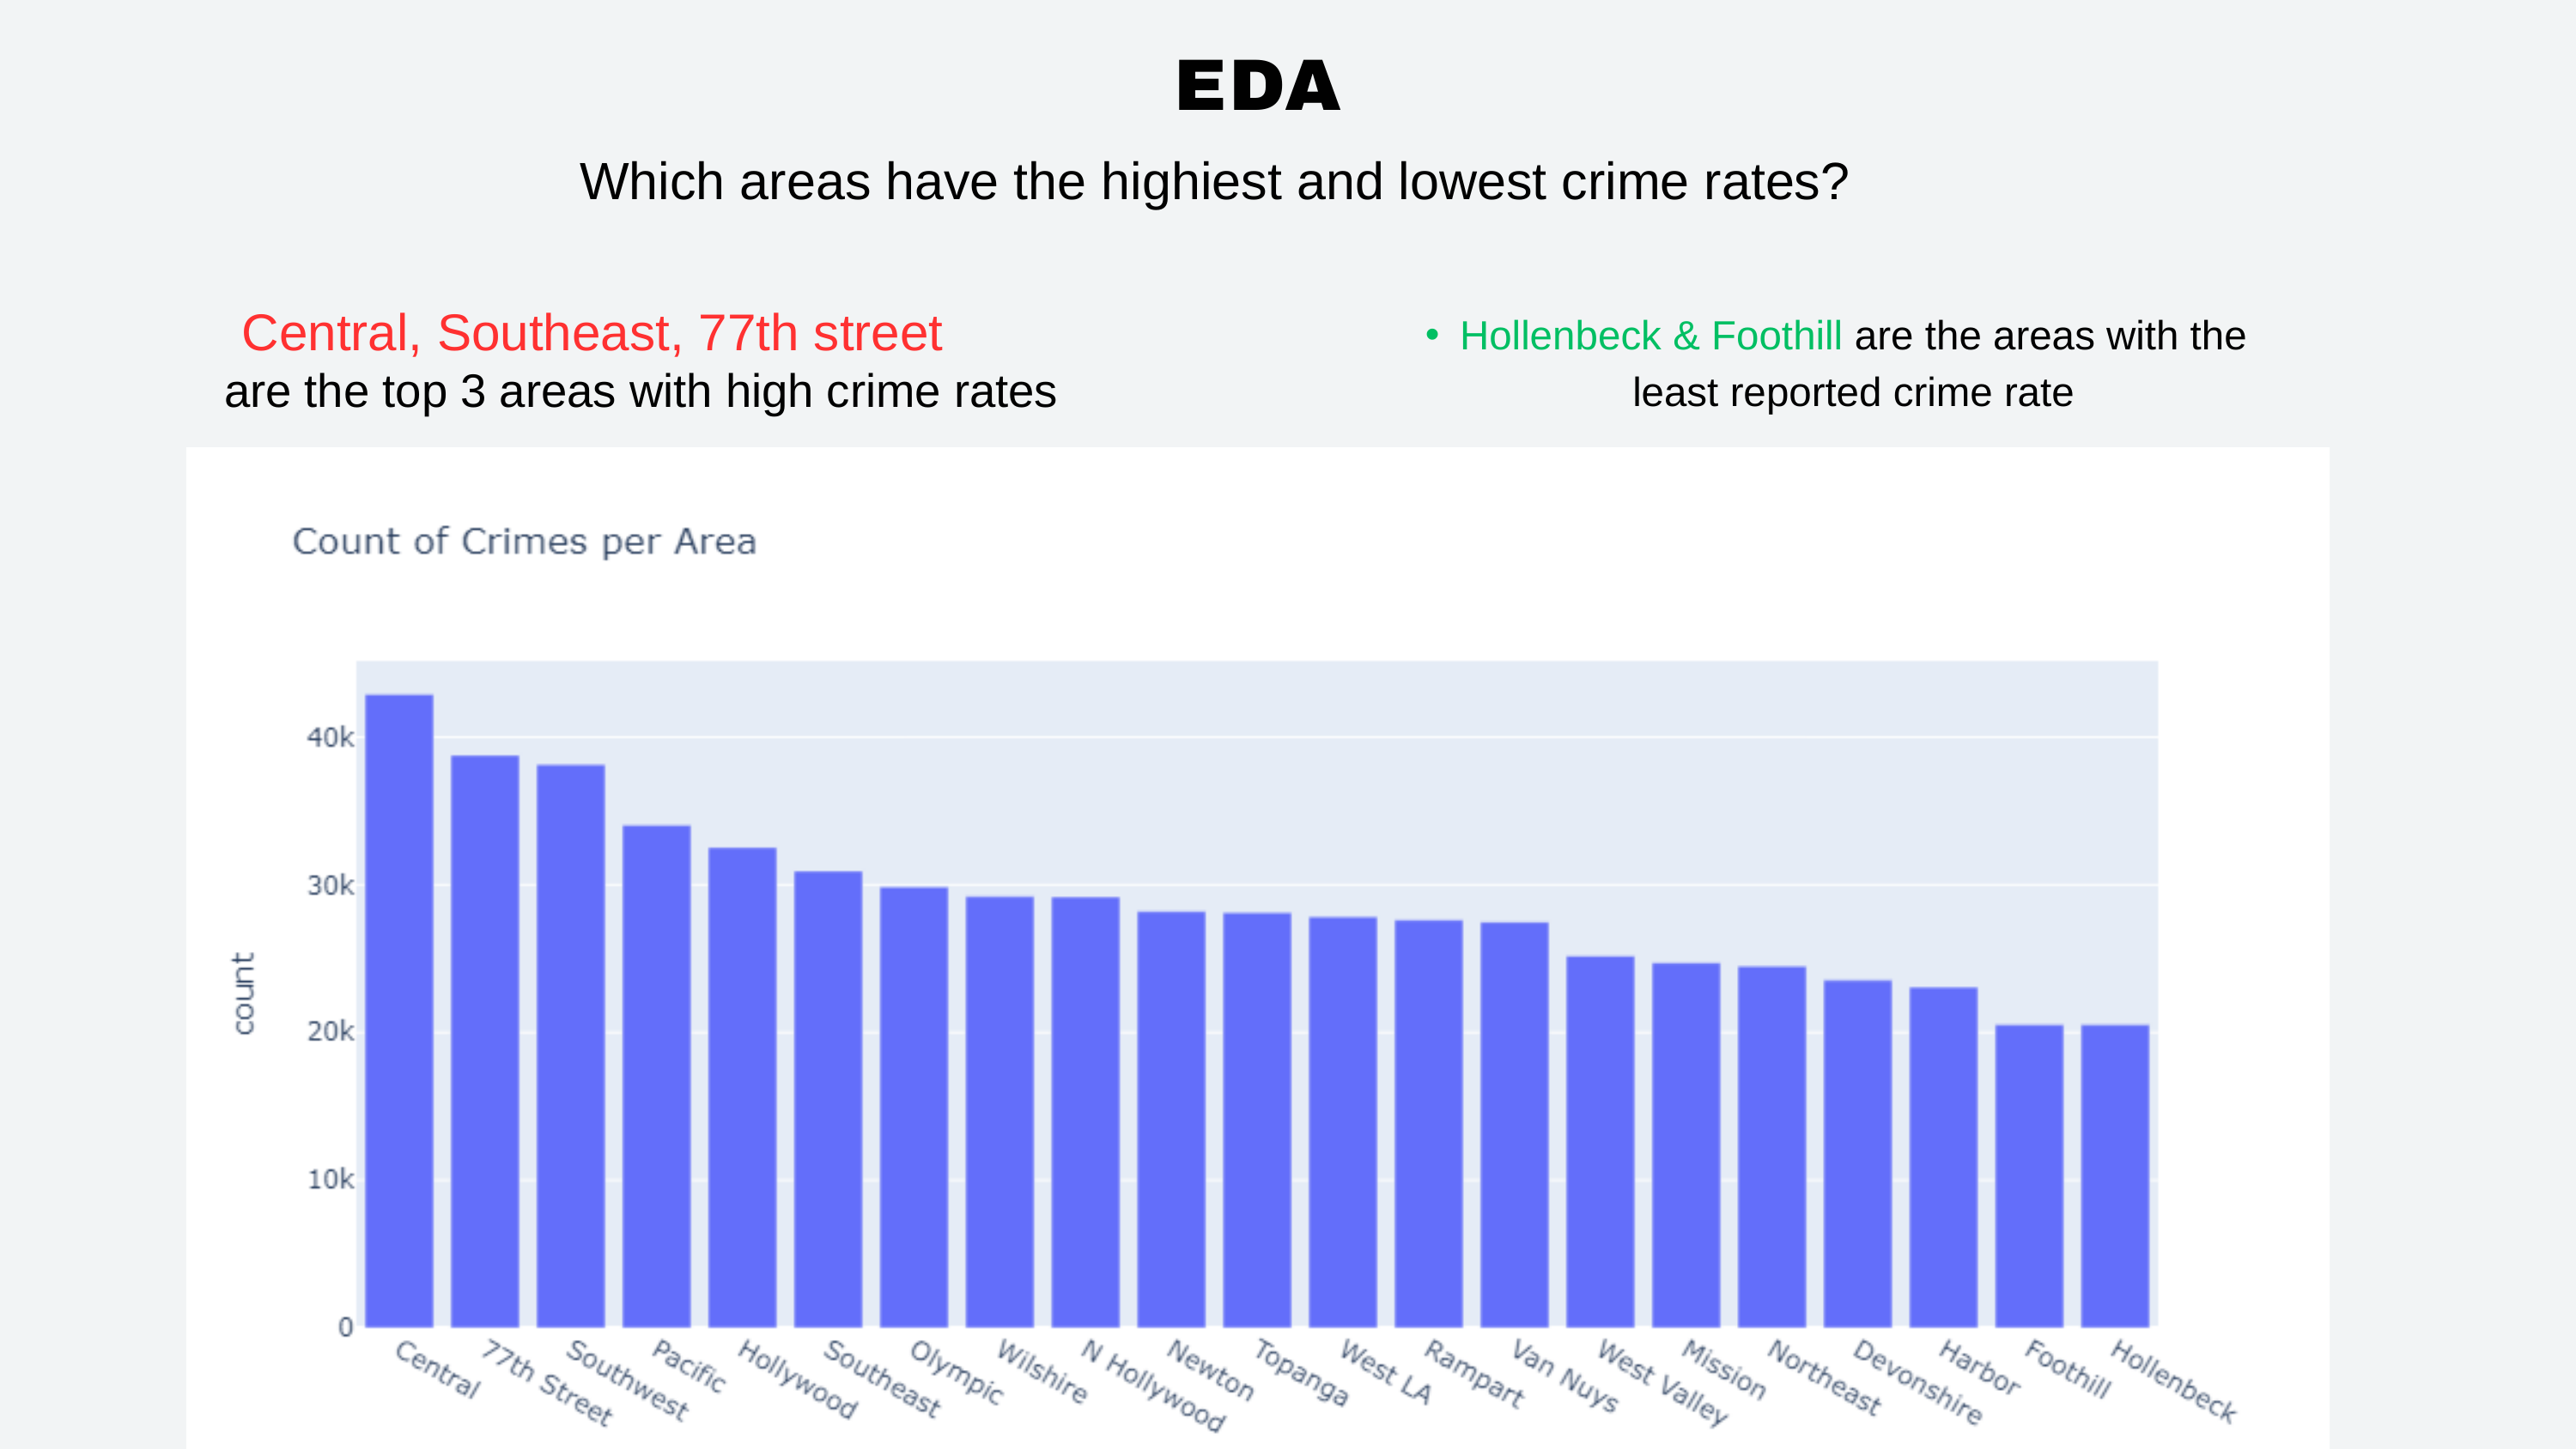

EDA
Which areas have the highiest and lowest crime rates?
Central, Southeast, 77th street
Hollenbeck & Foothill are the areas with the least reported crime rate
are the top 3 areas with high crime rates